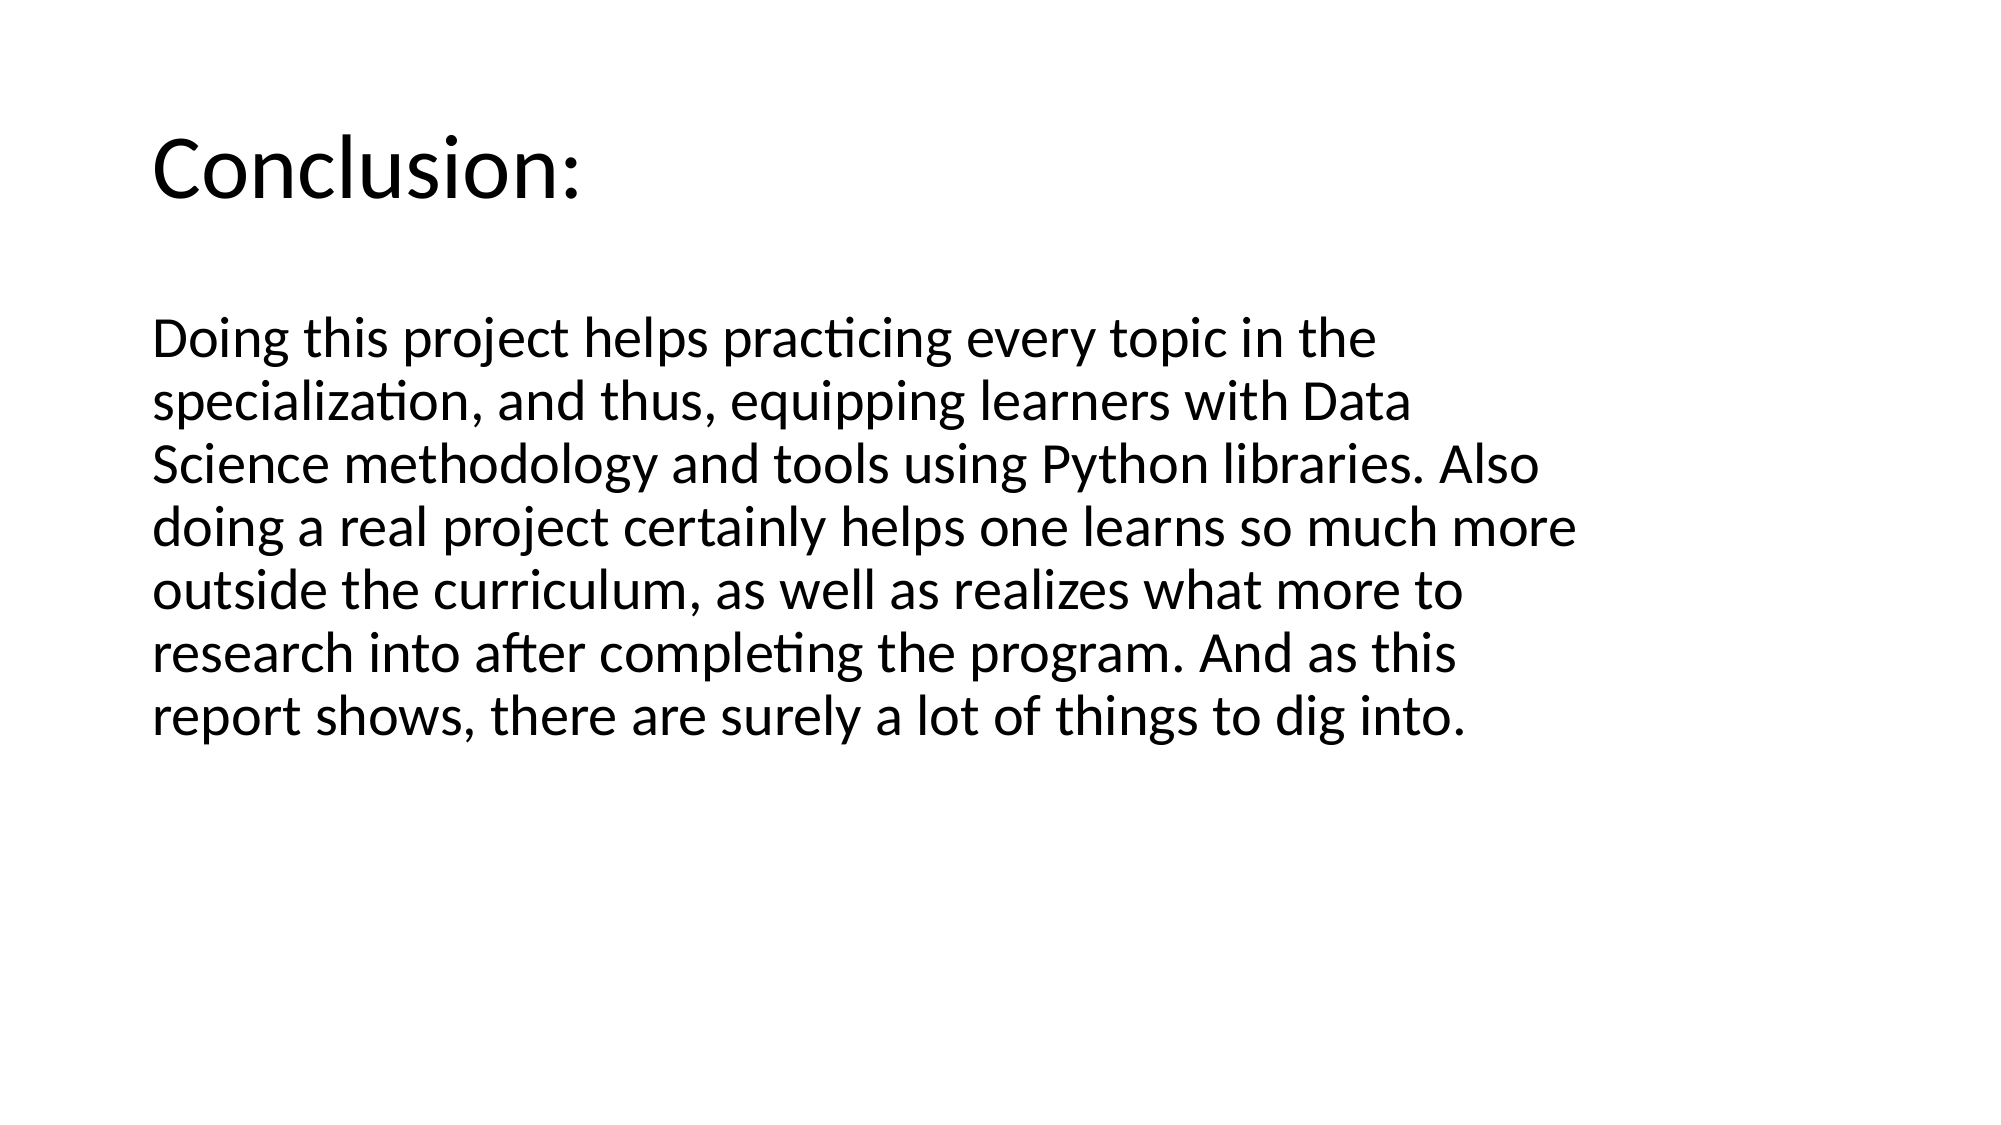

# Conclusion:
Doing this project helps practicing every topic in the specialization, and thus, equipping learners with Data Science methodology and tools using Python libraries. Also doing a real project certainly helps one learns so much more outside the curriculum, as well as realizes what more to research into after completing the program. And as this report shows, there are surely a lot of things to dig into.